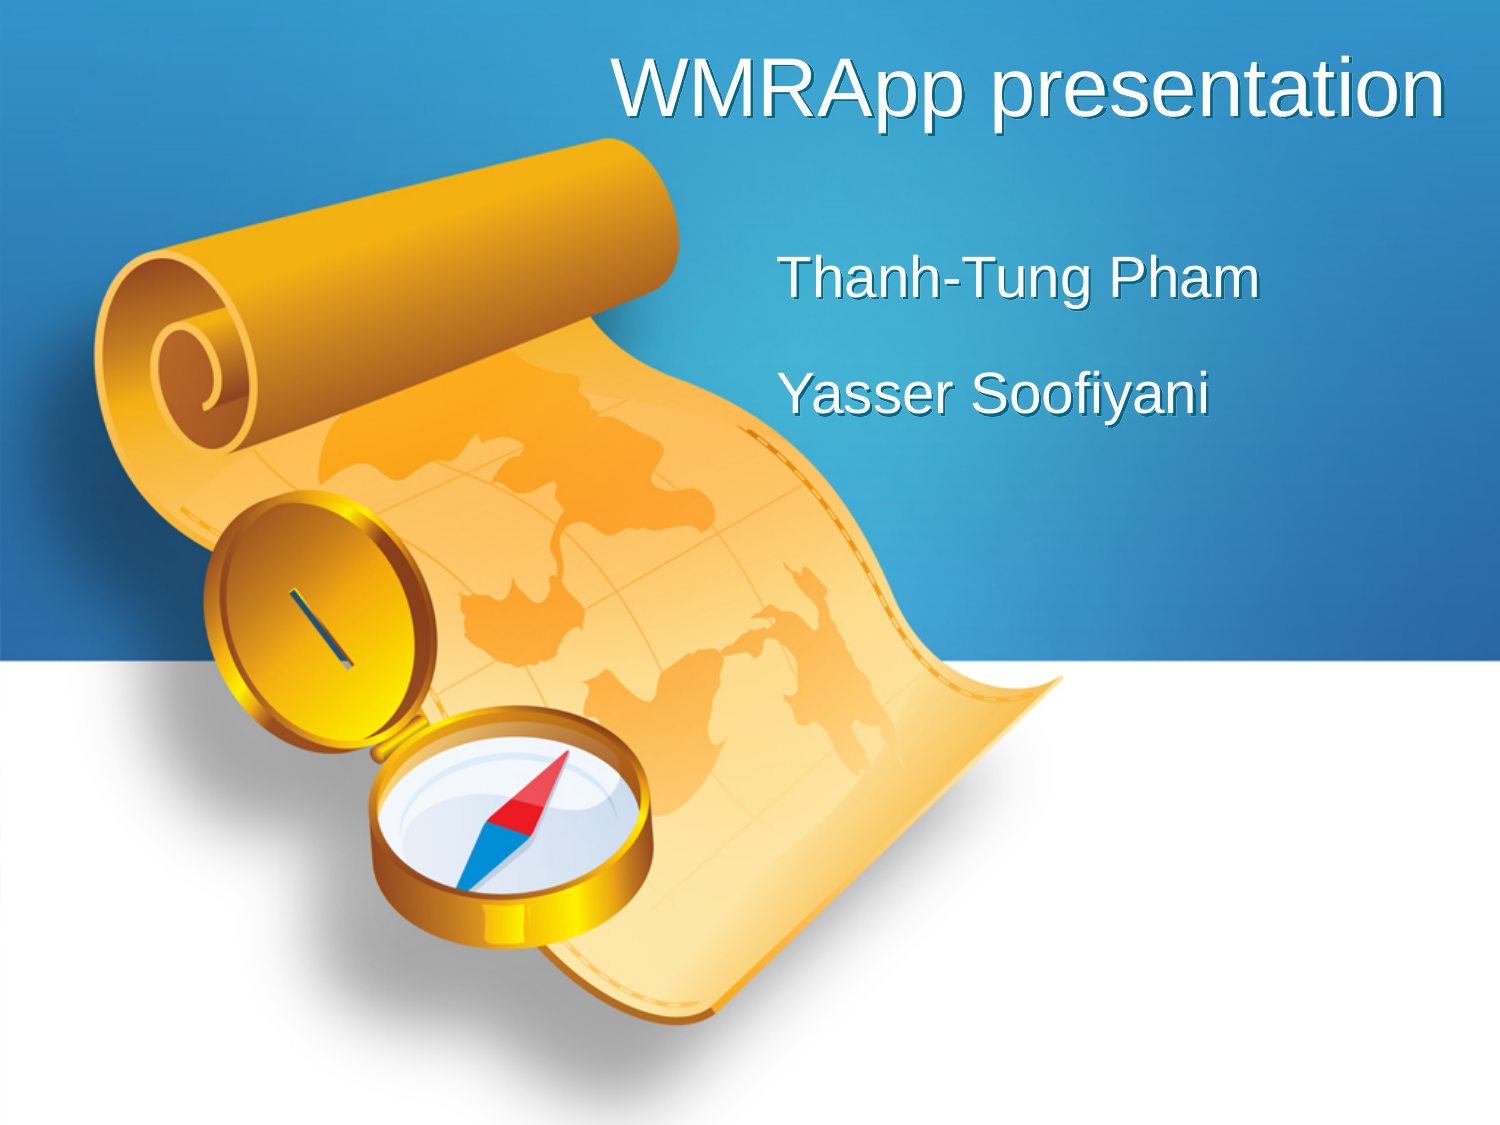

# WMRApp presentation
Thanh-Tung Pham
Yasser Soofiyani